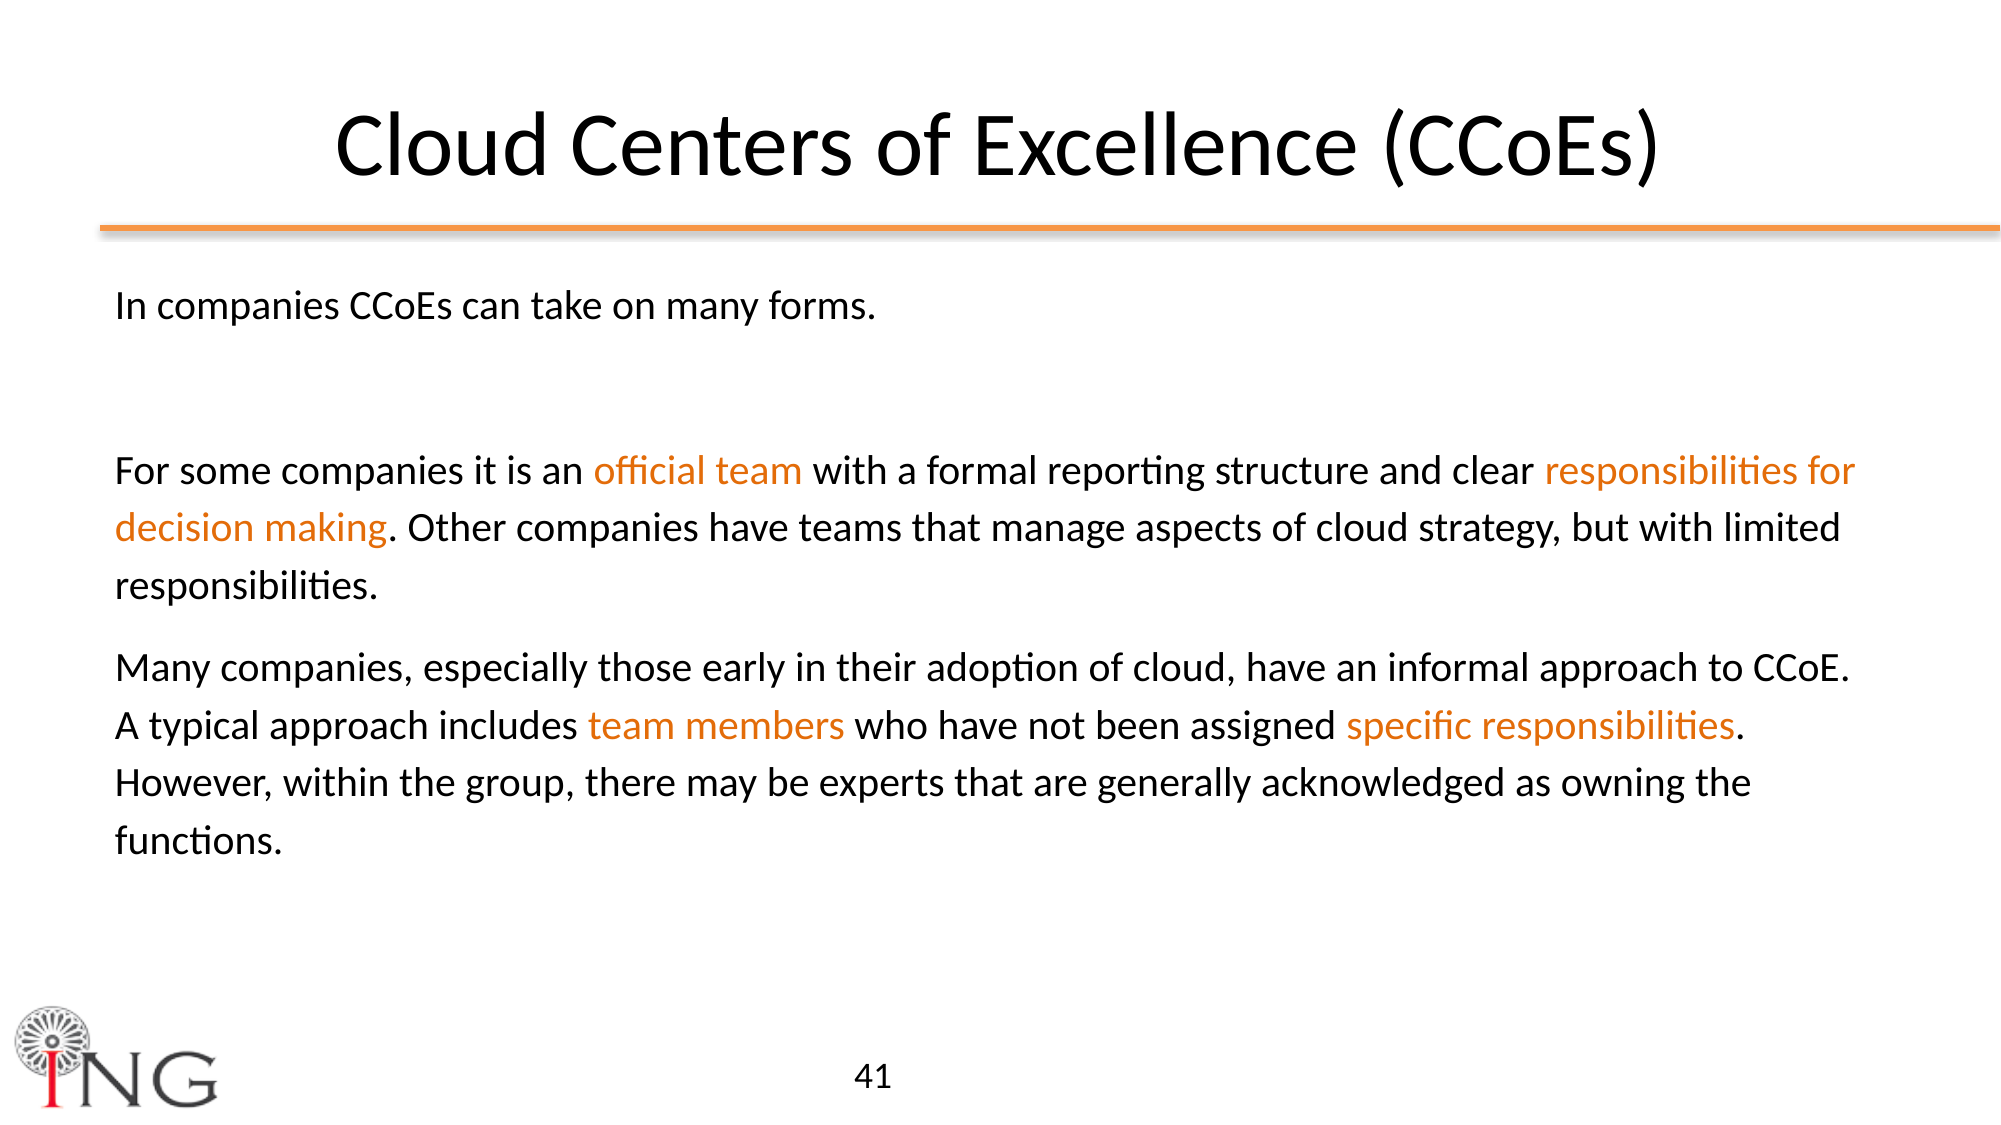

Cloud Centers of Excellence (CCoEs)
In companies CCoEs can take on many forms.

For some companies it is an official team with a formal reporting structure and clear responsibilities for decision making. Other companies have teams that manage aspects of cloud strategy, but with limited responsibilities.
Many companies, especially those early in their adoption of cloud, have an informal approach to CCoE. A typical approach includes team members who have not been assigned specific responsibilities. However, within the group, there may be experts that are generally acknowledged as owning the functions.
41